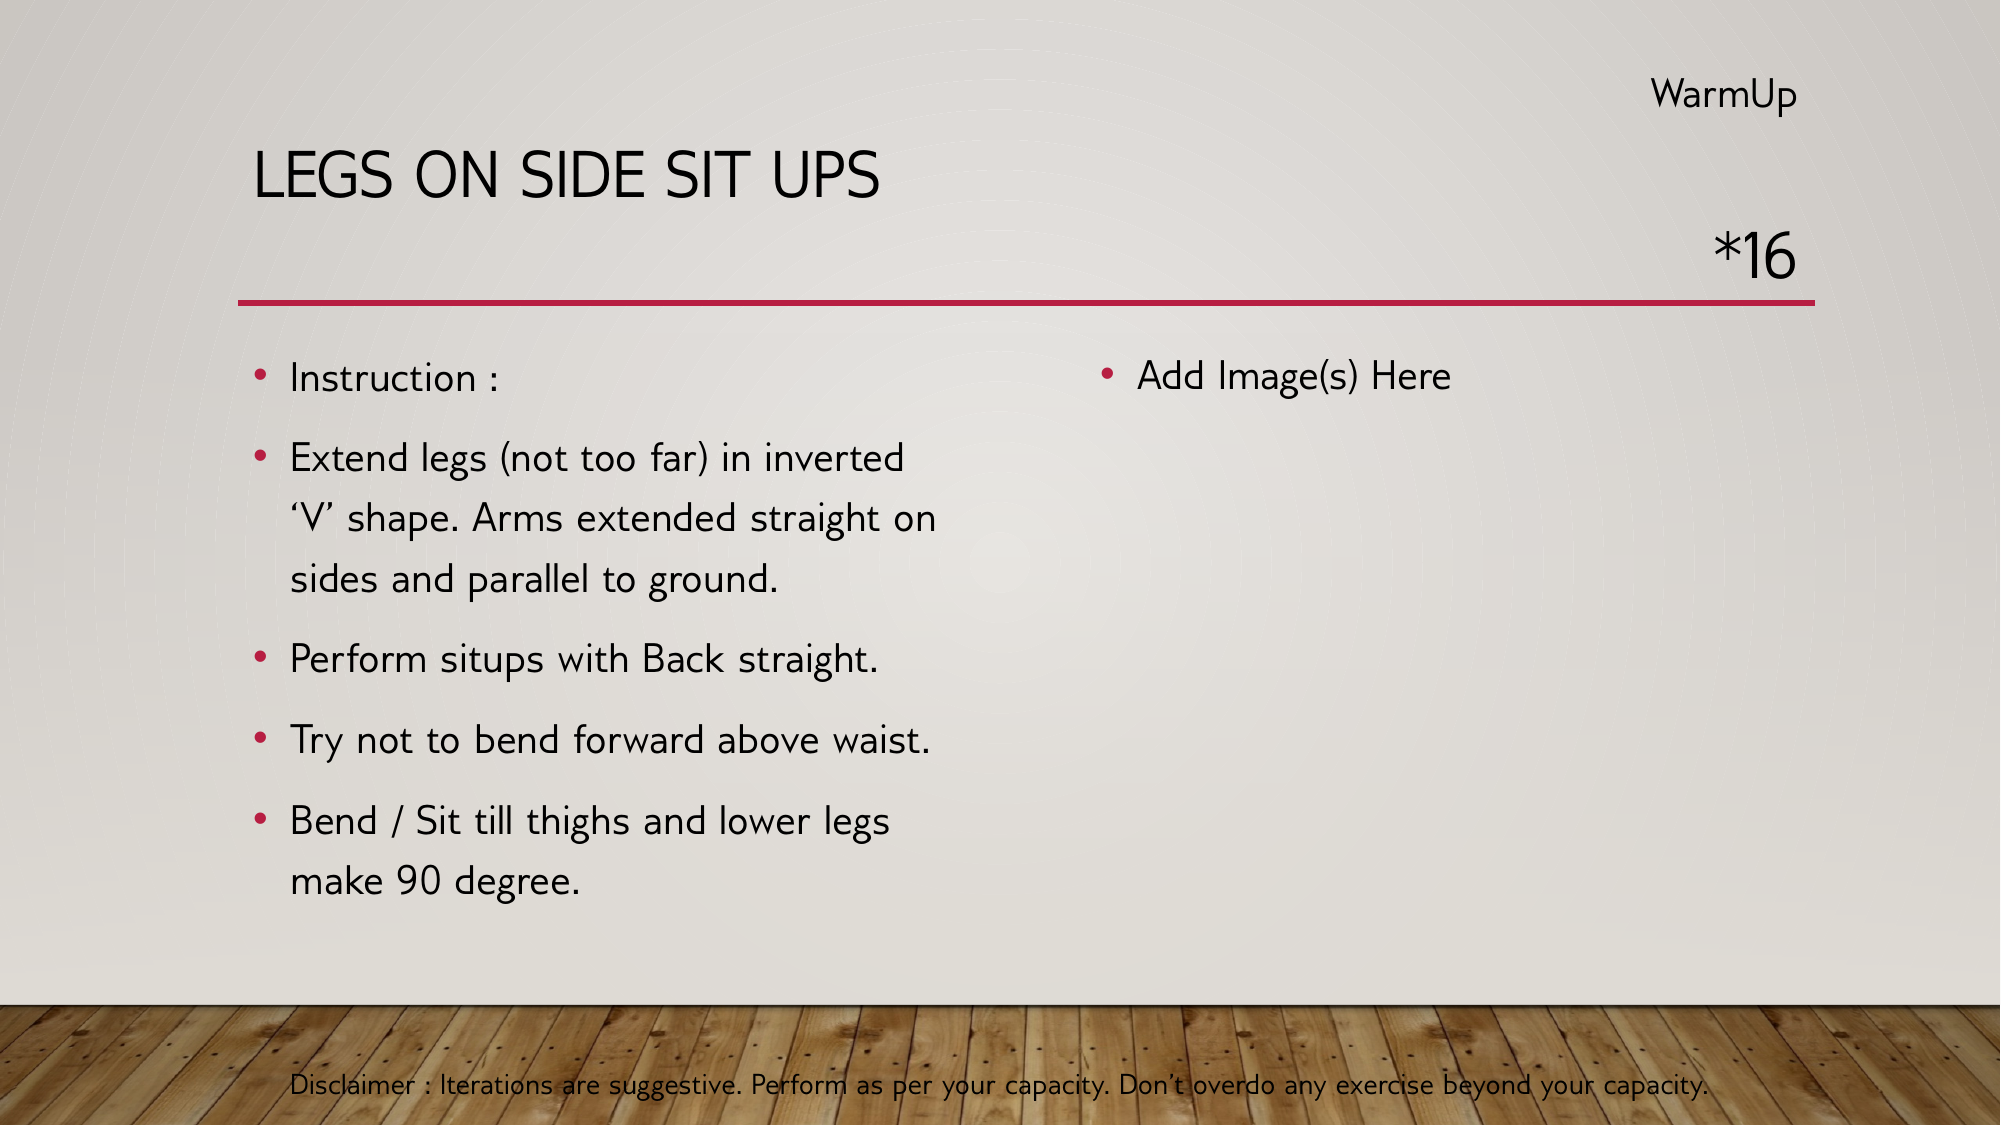

WarmUp
# Legs on side Sit ups
*16
Add Image(s) Here

Instruction :
Extend legs (not too far) in inverted ‘V’ shape. Arms extended straight on sides and parallel to ground.
Perform situps with Back straight.
Try not to bend forward above waist.
Bend / Sit till thighs and lower legs make 90 degree.
Disclaimer : Iterations are suggestive. Perform as per your capacity. Don’t overdo any exercise beyond your capacity.